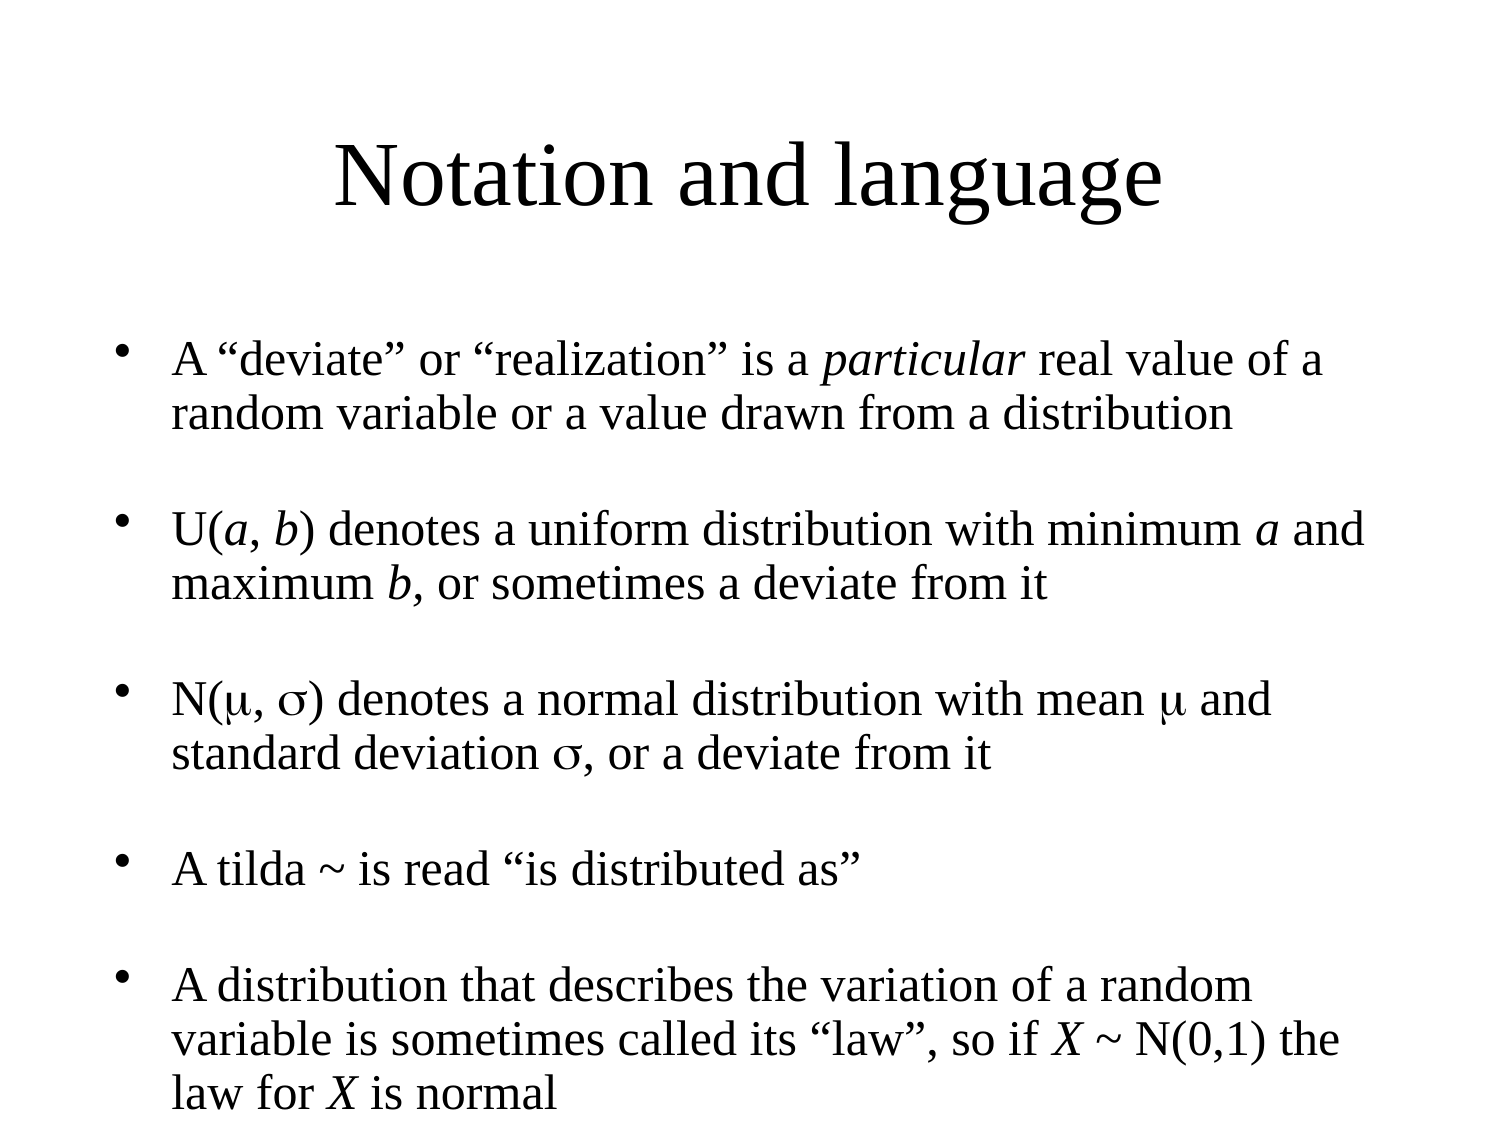

# Notation and language
A “deviate” or “realization” is a particular real value of a random variable or a value drawn from a distribution

U(a, b) denotes a uniform distribution with minimum a and maximum b, or sometimes a deviate from it

N(μ, σ) denotes a normal distribution with mean μ and standard deviation σ, or a deviate from it

A tilda ~ is read “is distributed as”

A distribution that describes the variation of a random variable is sometimes called its “law”, so if X ~ N(0,1) the law for X is normal